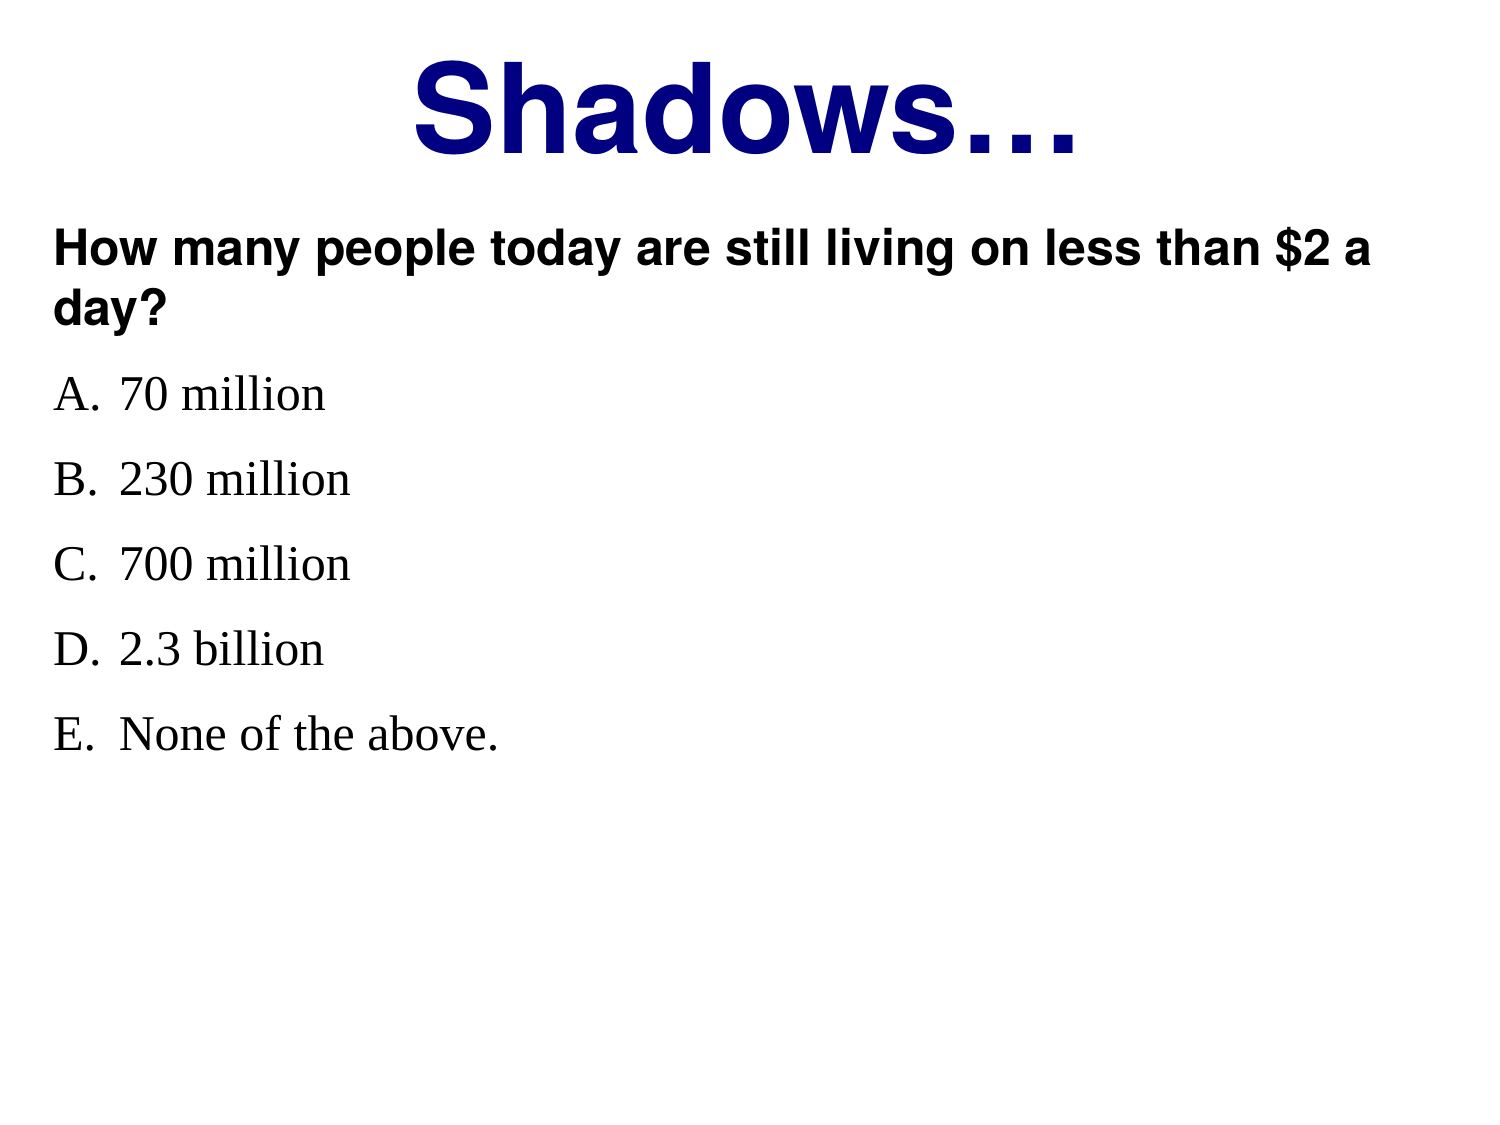

Shadows…
How many people today are still living on less than $2 a day?
70 million
230 million
700 million
2.3 billion
None of the above.